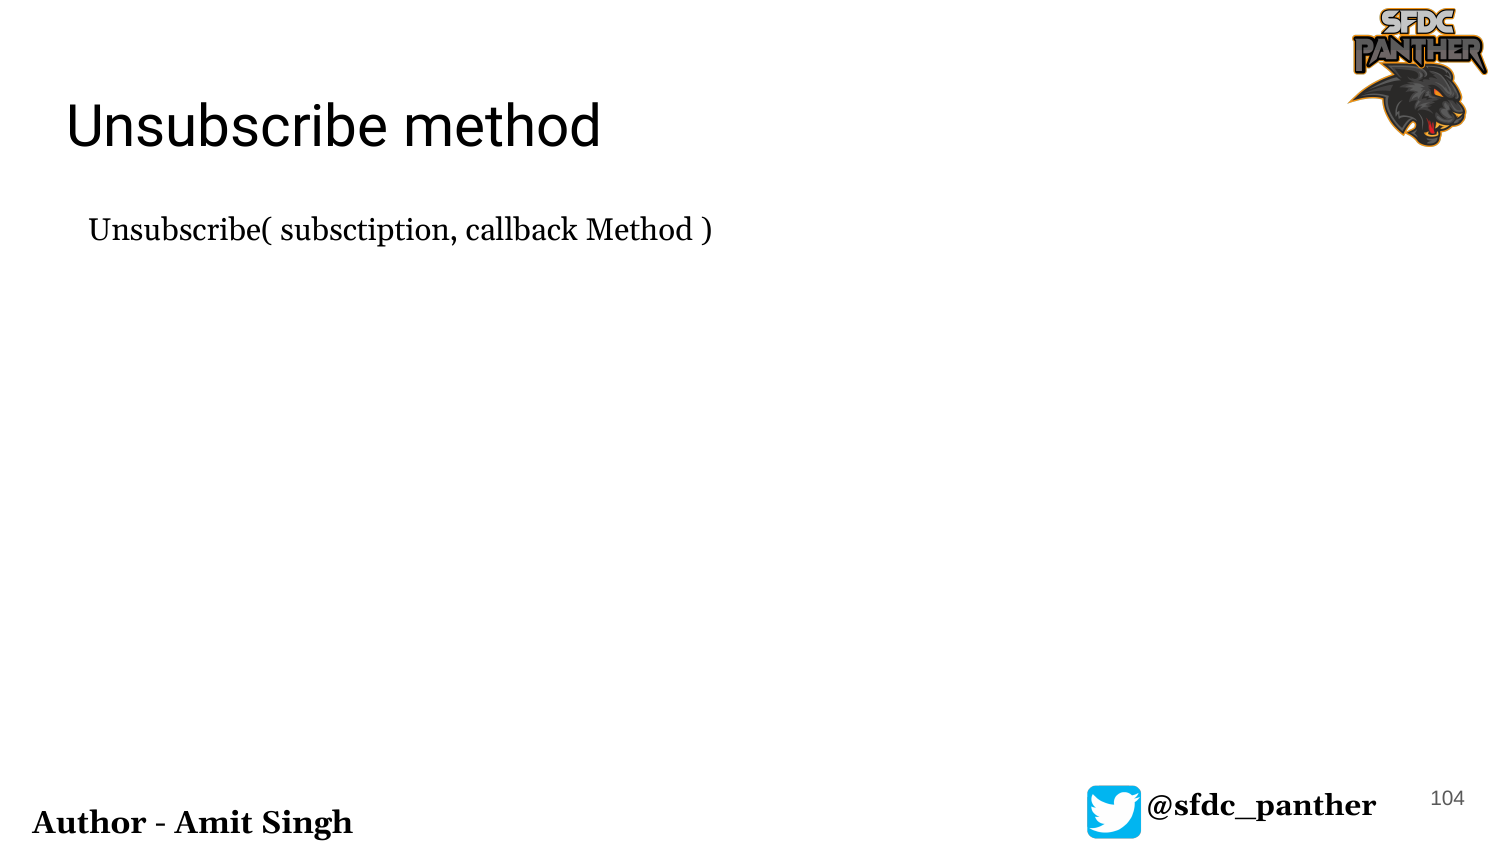

# Unsubscribe method
Unsubscribe( subsctiption, callback Method )
104